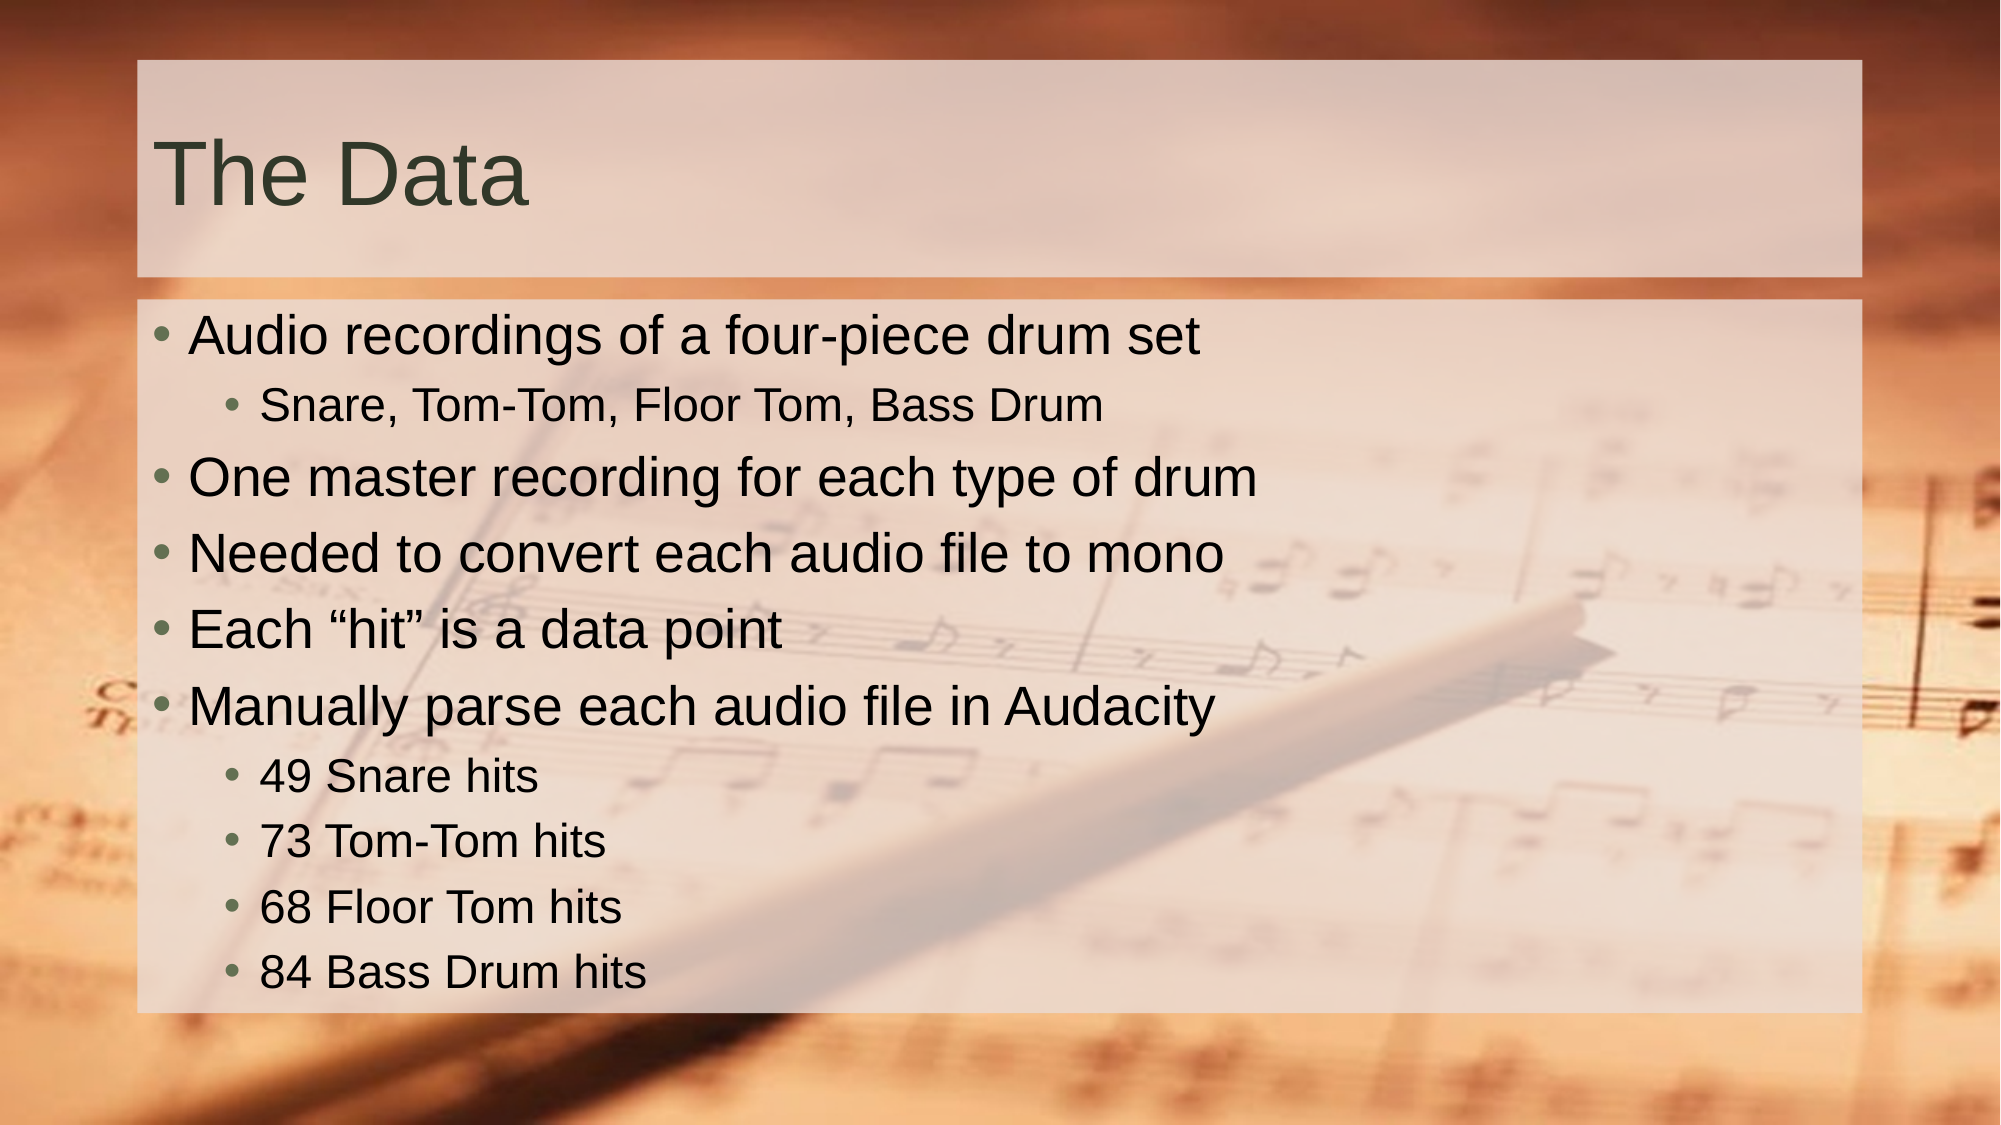

# The Data
Audio recordings of a four-piece drum set
Snare, Tom-Tom, Floor Tom, Bass Drum
One master recording for each type of drum
Needed to convert each audio file to mono
Each “hit” is a data point
Manually parse each audio file in Audacity
49 Snare hits
73 Tom-Tom hits
68 Floor Tom hits
84 Bass Drum hits